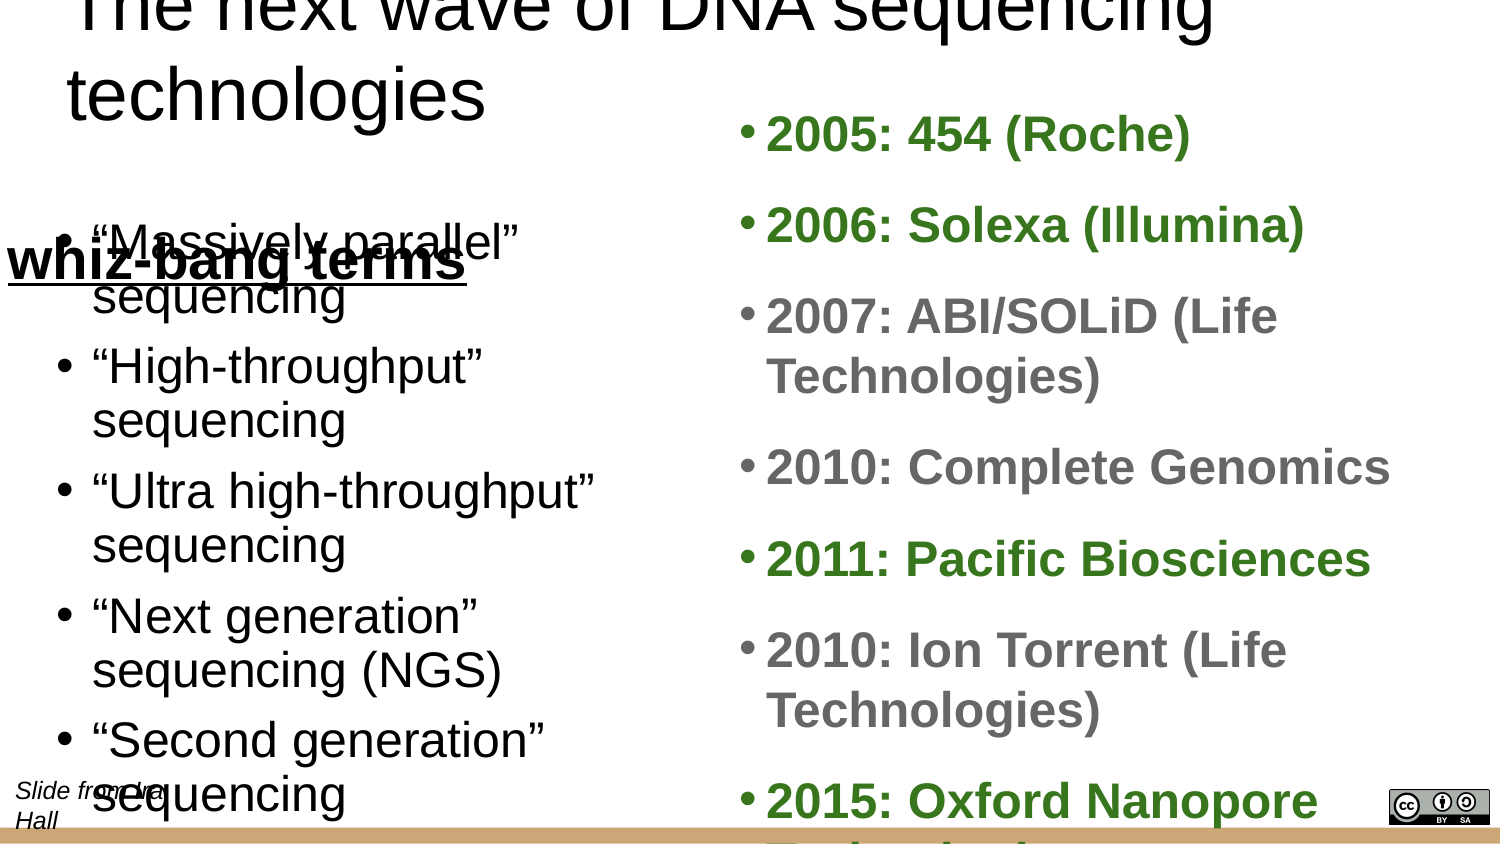

# The next wave of DNA sequencing technologies

2005: 454 (Roche)
2006: Solexa (Illumina)
2007: ABI/SOLiD (Life Technologies)
2010: Complete Genomics
2011: Pacific Biosciences
2010: Ion Torrent (Life Technologies)
2015: Oxford Nanopore Technologies
whiz-bang terms
“Massively parallel” sequencing
“High-throughput” sequencing
“Ultra high-throughput” sequencing
“Next generation” sequencing (NGS)
“Second generation” sequencing
Slide from Ira Hall